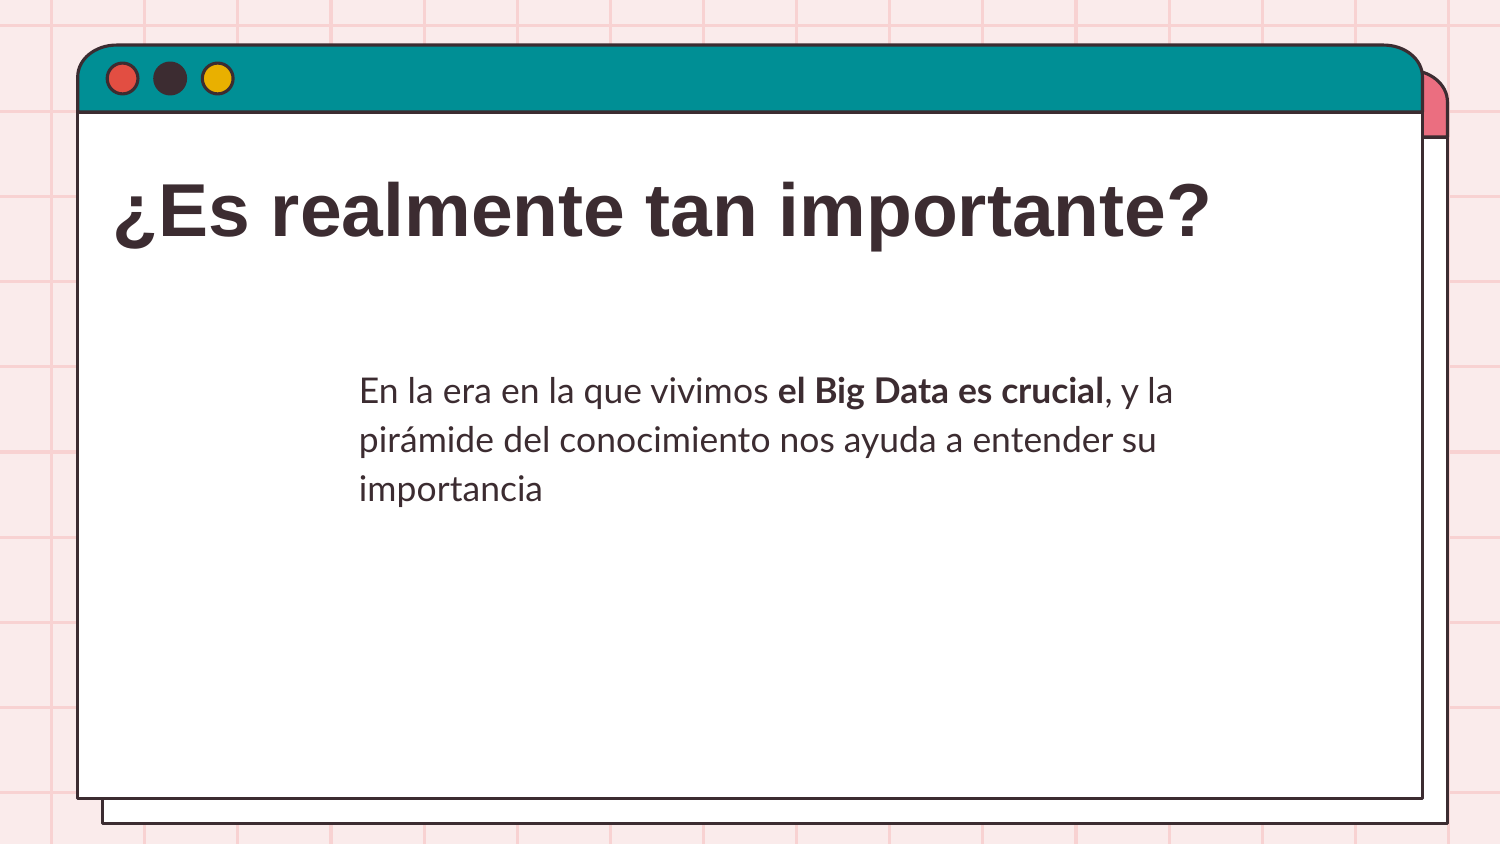

¿Es realmente tan importante?
En la era en la que vivimos el Big Data es crucial, y la pirámide del conocimiento nos ayuda a entender su importancia